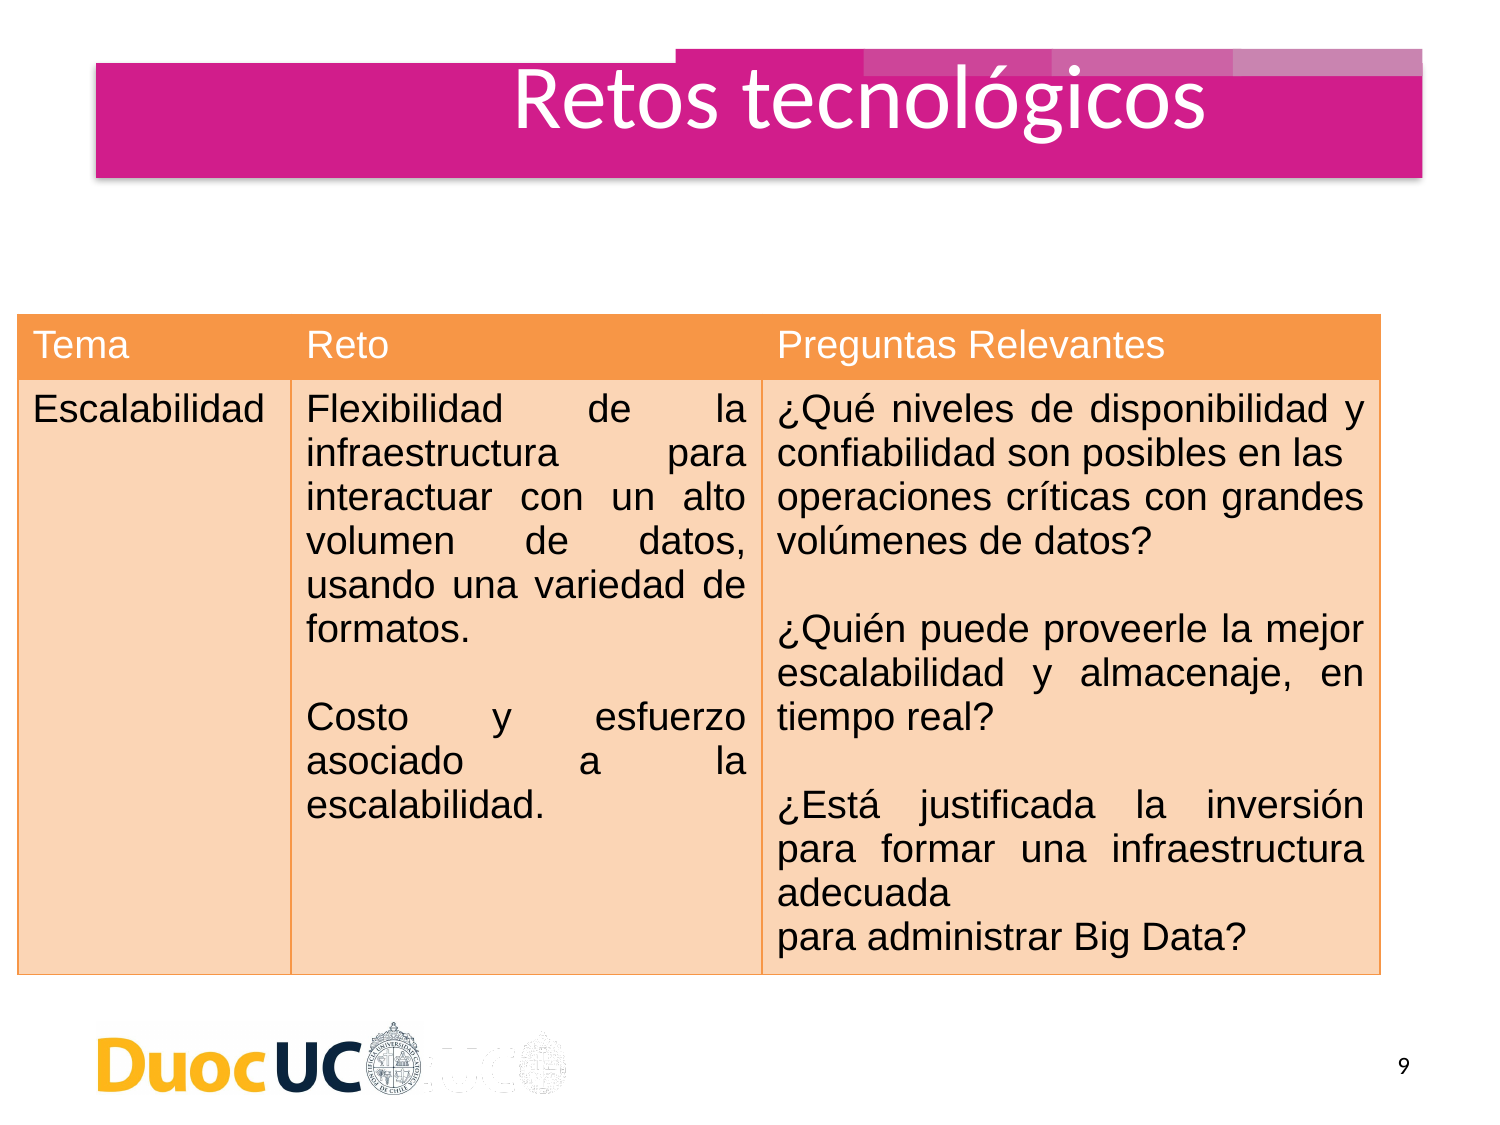

Retos tecnológicos
| Tema | Reto | Preguntas Relevantes |
| --- | --- | --- |
| Escalabilidad | Flexibilidad de la infraestructura para interactuar con un alto volumen de datos, usando una variedad de formatos. Costo y esfuerzo asociado a la escalabilidad. | ¿Qué niveles de disponibilidad y confiabilidad son posibles en las operaciones críticas con grandes volúmenes de datos? ¿Quién puede proveerle la mejor escalabilidad y almacenaje, en tiempo real? ¿Está justificada la inversión para formar una infraestructura adecuada para administrar Big Data? |
9